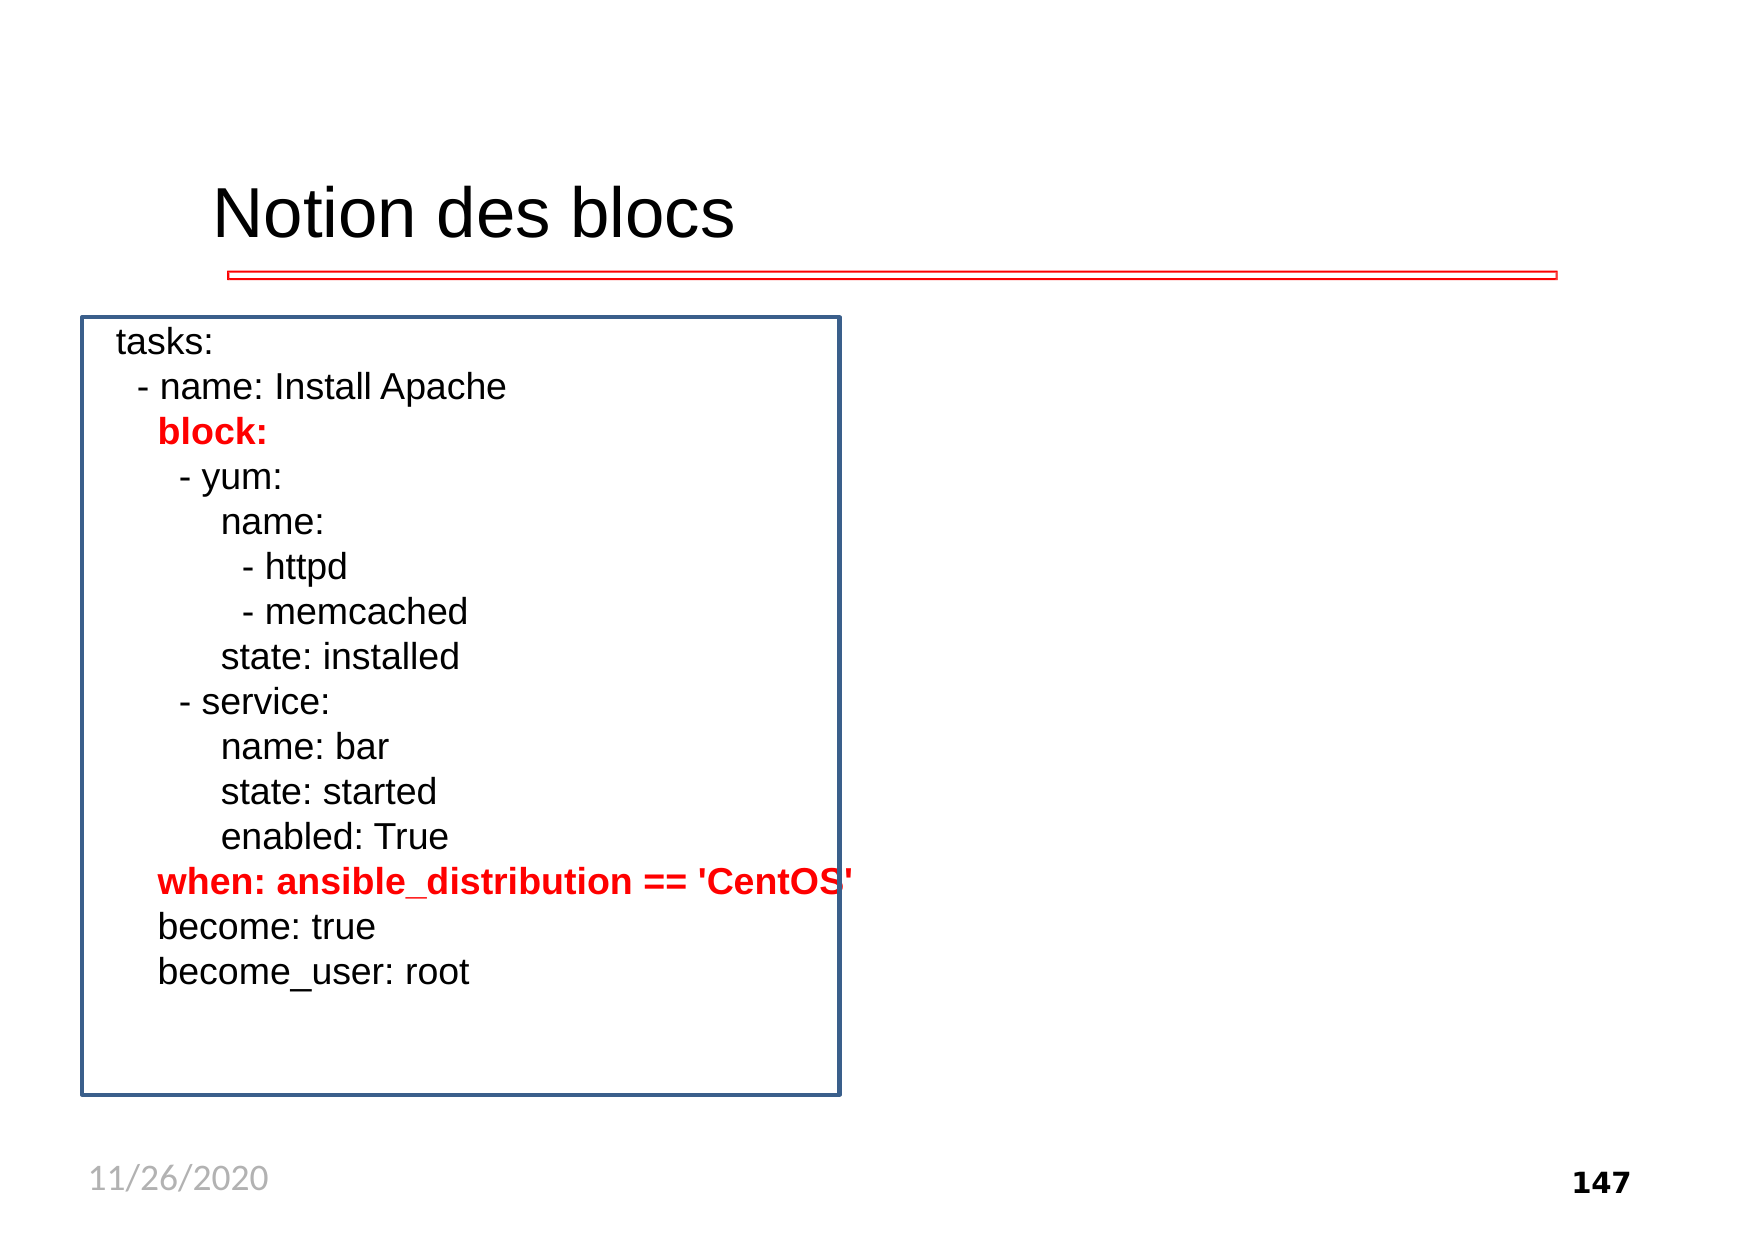

# Notion des blocs

tasks:
  - name: Install Apache
    block:
      - yum:
          name:
            - httpd
            - memcached
          state: installed
      - service:
          name: bar
          state: started
          enabled: True
    when: ansible_distribution == 'CentOS'
    become: true
    become_user: root
11/26/2020
147